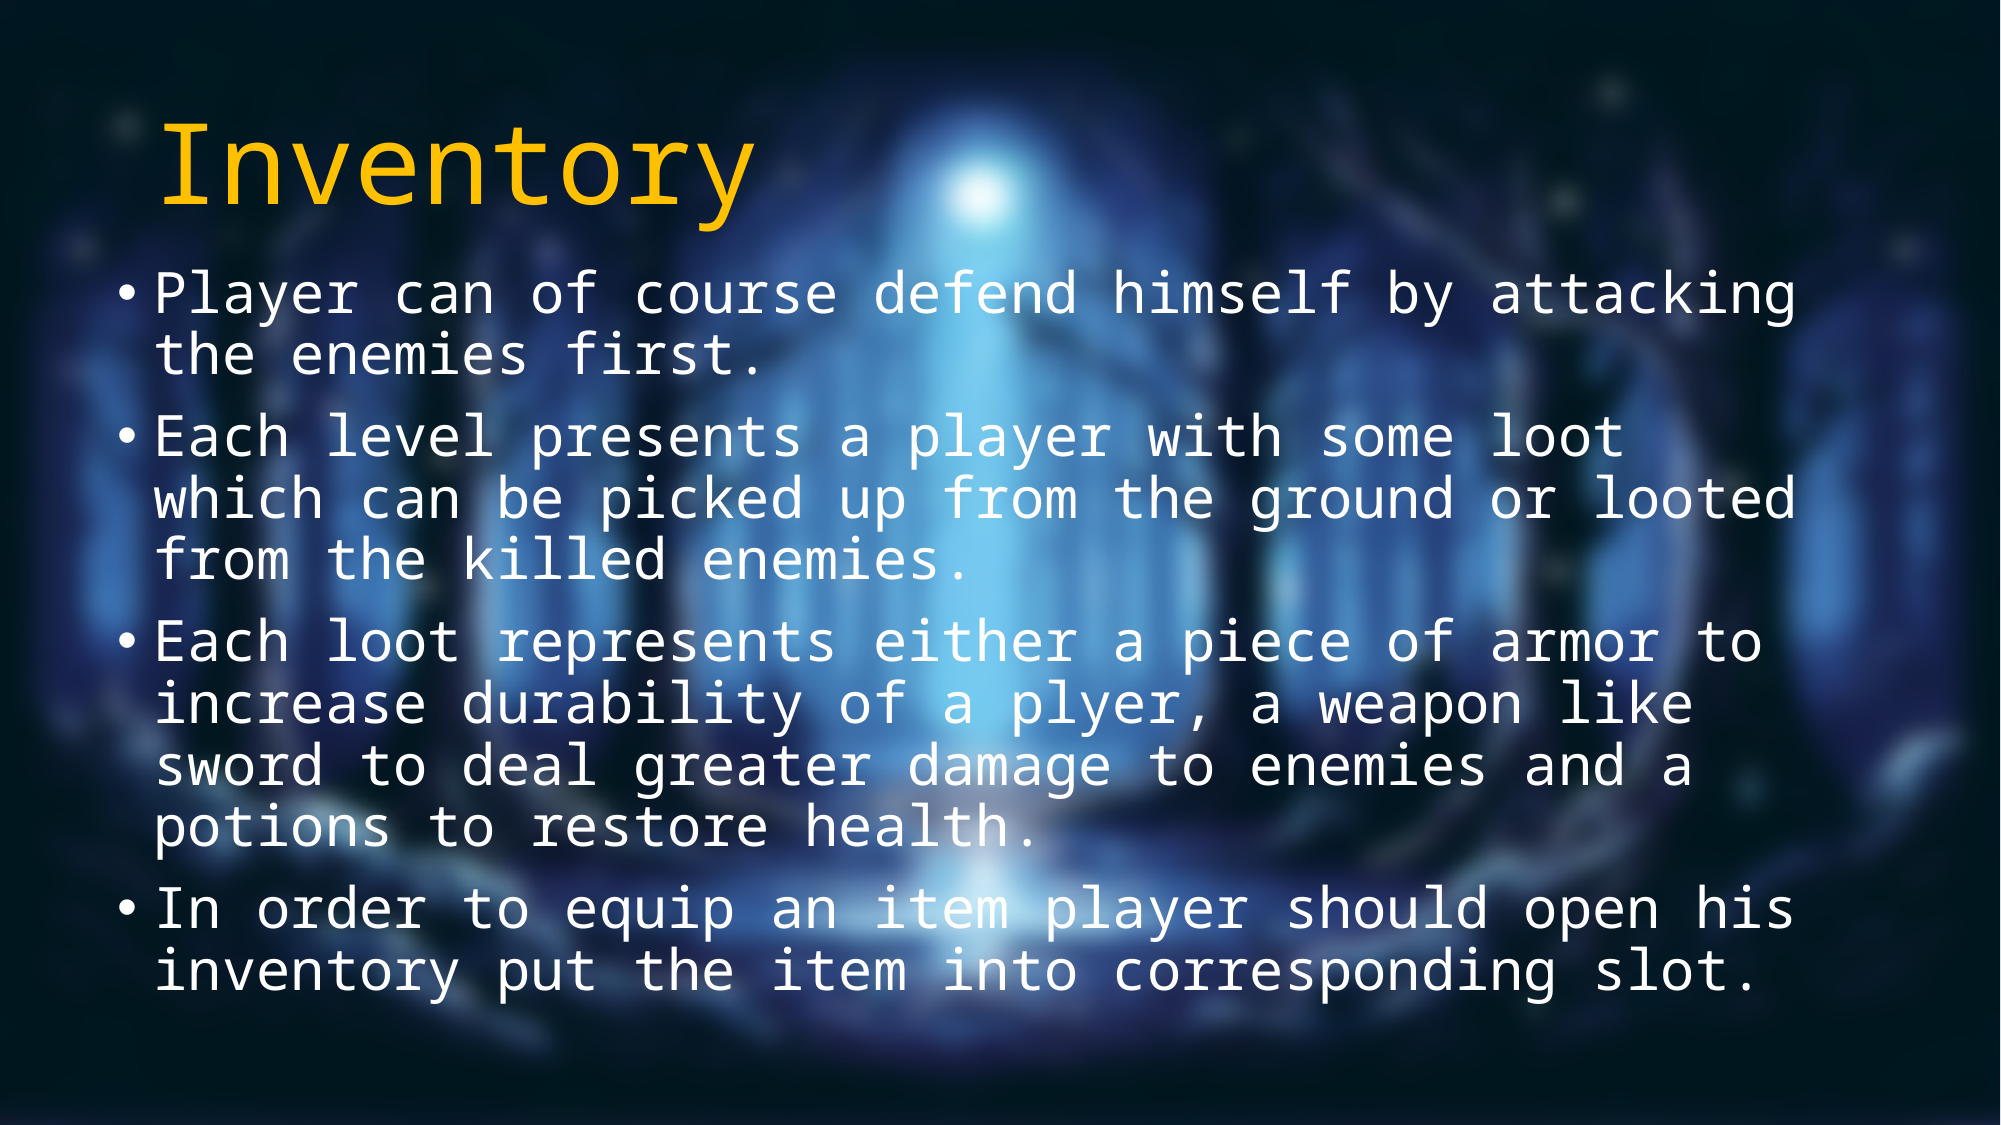

# Inventory
Player can of course defend himself by attacking the enemies first.
Each level presents a player with some loot which can be picked up from the ground or looted from the killed enemies.
Each loot represents either a piece of armor to increase durability of a plyer, a weapon like sword to deal greater damage to enemies and a potions to restore health.
In order to equip an item player should open his inventory put the item into corresponding slot.